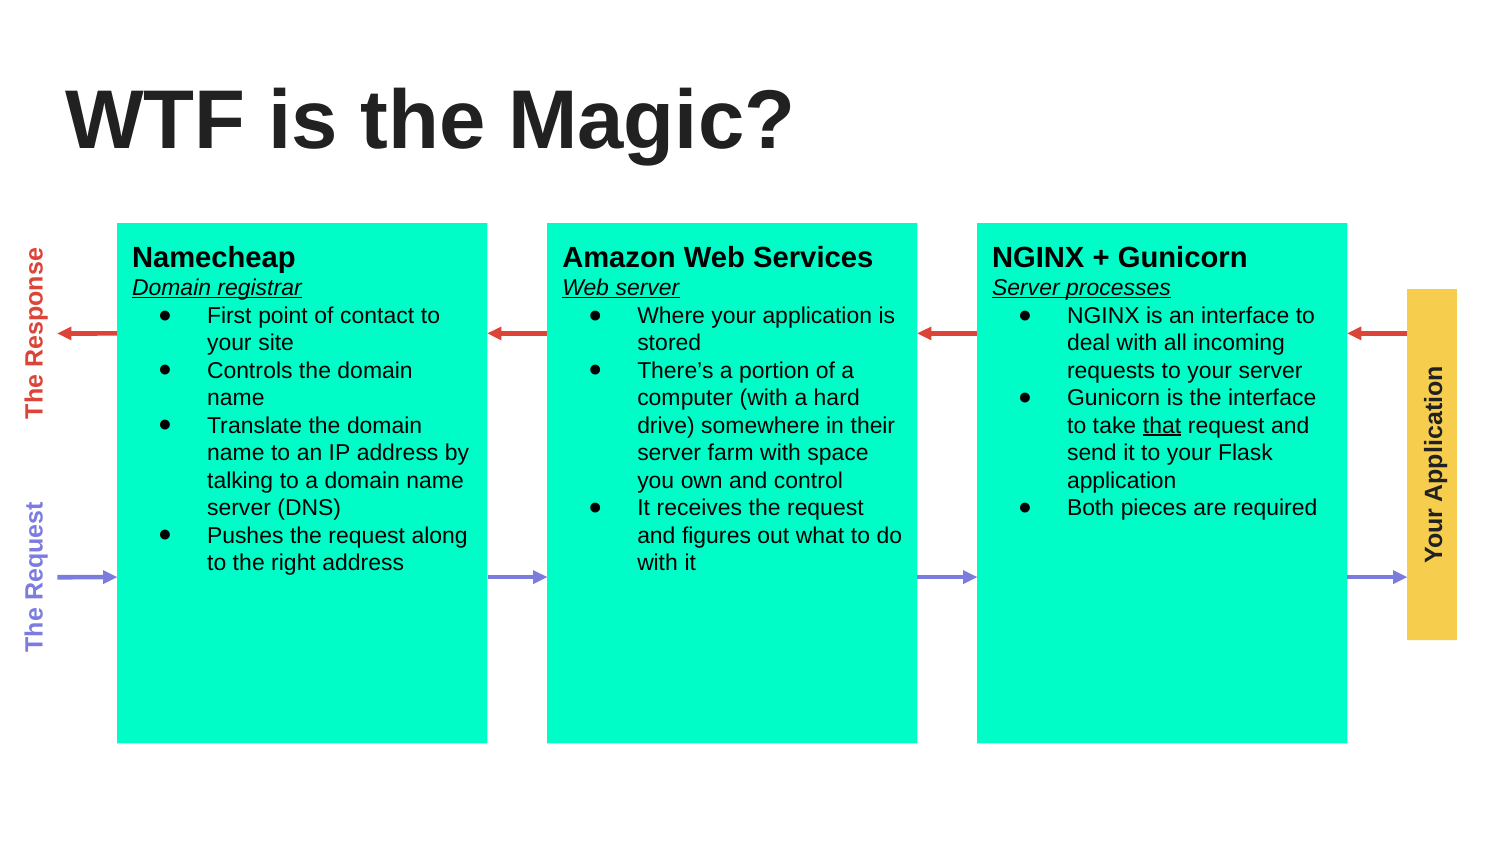

# WTF is the Magic?
Namecheap
Domain registrar
First point of contact to your site
Controls the domain name
Translate the domain name to an IP address by talking to a domain name server (DNS)
Pushes the request along to the right address
Amazon Web Services
Web server
Where your application is stored
There’s a portion of a computer (with a hard drive) somewhere in their server farm with space you own and control
It receives the request and figures out what to do with it
NGINX + Gunicorn
Server processes
NGINX is an interface to deal with all incoming requests to your server
Gunicorn is the interface to take that request and send it to your Flask application
Both pieces are required
The Response
Your Application
The Request